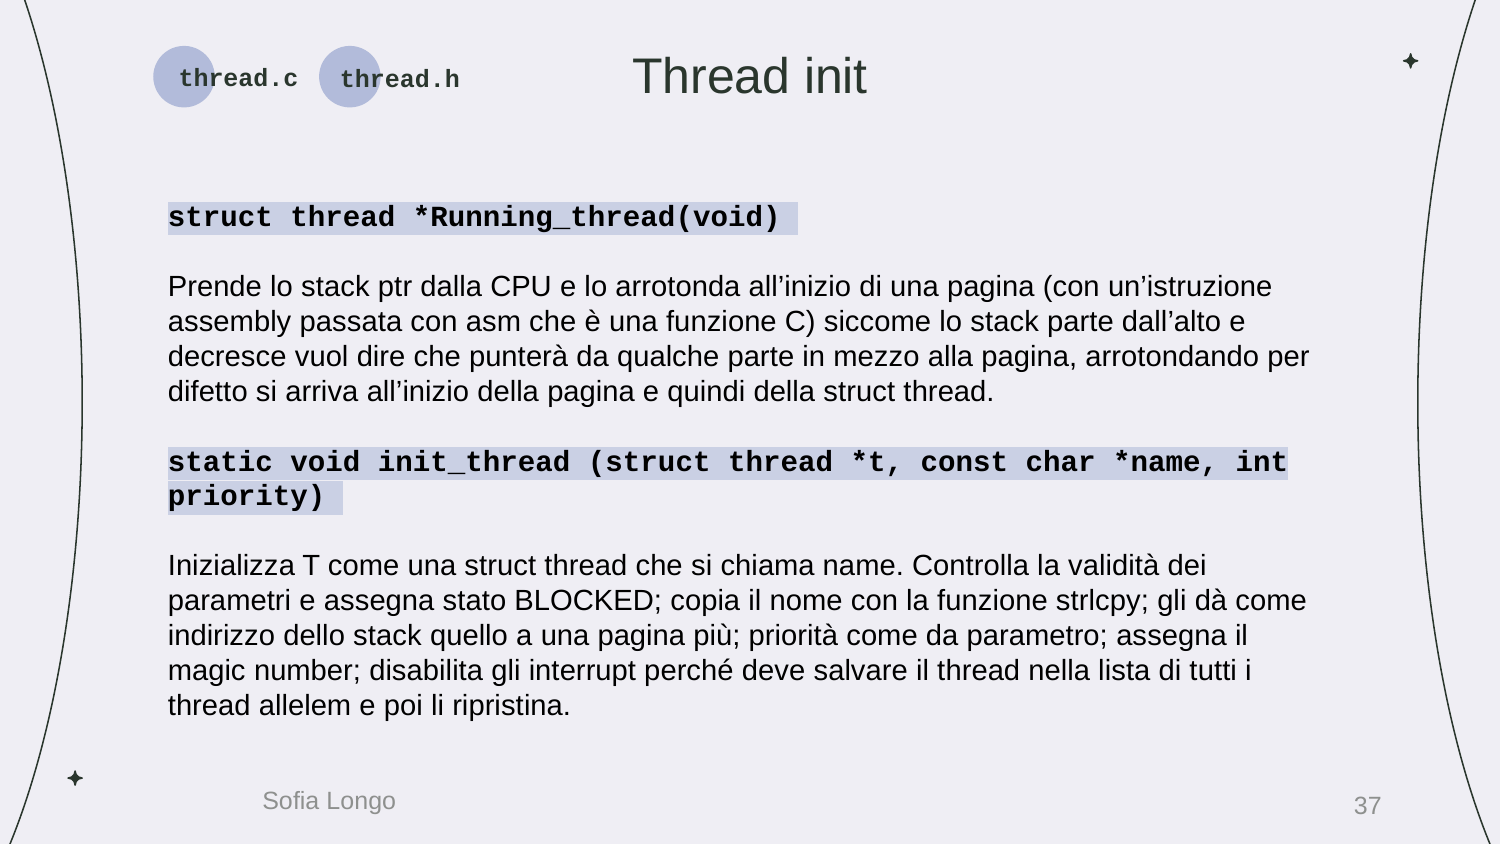

# Thread init

thread.h
thread.c
struct thread *Running_thread(void)

Prende lo stack ptr dalla CPU e lo arrotonda all’inizio di una pagina (con un’istruzione assembly passata con asm che è una funzione C) siccome lo stack parte dall’alto e decresce vuol dire che punterà da qualche parte in mezzo alla pagina, arrotondando per difetto si arriva all’inizio della pagina e quindi della struct thread.

static void init_thread (struct thread *t, const char *name, int priority)

Inizializza T come una struct thread che si chiama name. Controlla la validità dei parametri e assegna stato BLOCKED; copia il nome con la funzione strlcpy; gli dà come indirizzo dello stack quello a una pagina più; priorità come da parametro; assegna il magic number; disabilita gli interrupt perché deve salvare il thread nella lista di tutti i thread allelem e poi li ripristina.
37